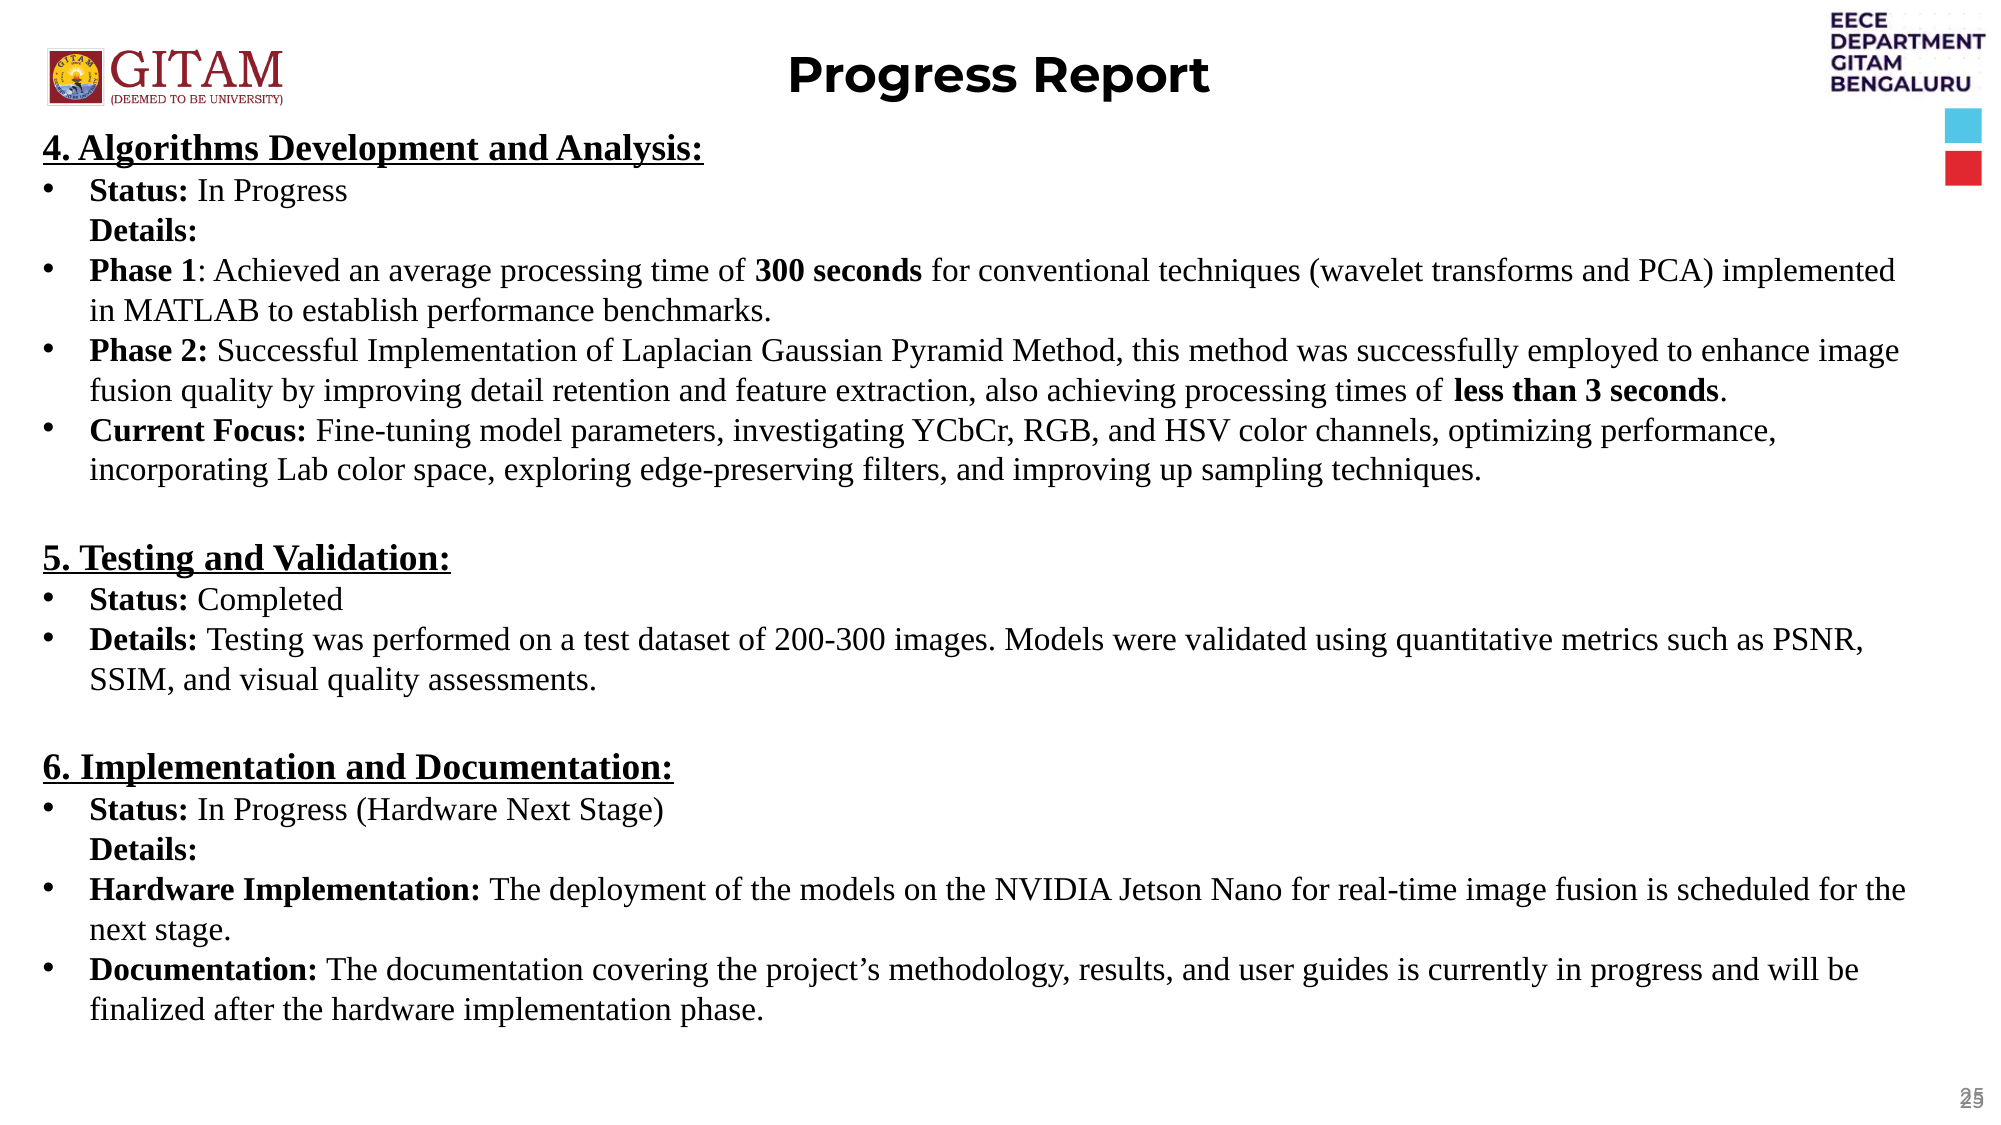

Progress Report
4. Algorithms Development and Analysis:
Status: In Progress
Details:
Phase 1: Achieved an average processing time of 300 seconds for conventional techniques (wavelet transforms and PCA) implemented in MATLAB to establish performance benchmarks.
Phase 2: Successful Implementation of Laplacian Gaussian Pyramid Method, this method was successfully employed to enhance image fusion quality by improving detail retention and feature extraction, also achieving processing times of less than 3 seconds.
Current Focus: Fine-tuning model parameters, investigating YCbCr, RGB, and HSV color channels, optimizing performance, incorporating Lab color space, exploring edge-preserving filters, and improving up sampling techniques.

5. Testing and Validation:
Status: Completed
Details: Testing was performed on a test dataset of 200-300 images. Models were validated using quantitative metrics such as PSNR, SSIM, and visual quality assessments.

6. Implementation and Documentation:
Status: In Progress (Hardware Next Stage)
Details:
Hardware Implementation: The deployment of the models on the NVIDIA Jetson Nano for real-time image fusion is scheduled for the next stage.
Documentation: The documentation covering the project’s methodology, results, and user guides is currently in progress and will be finalized after the hardware implementation phase.

25
25